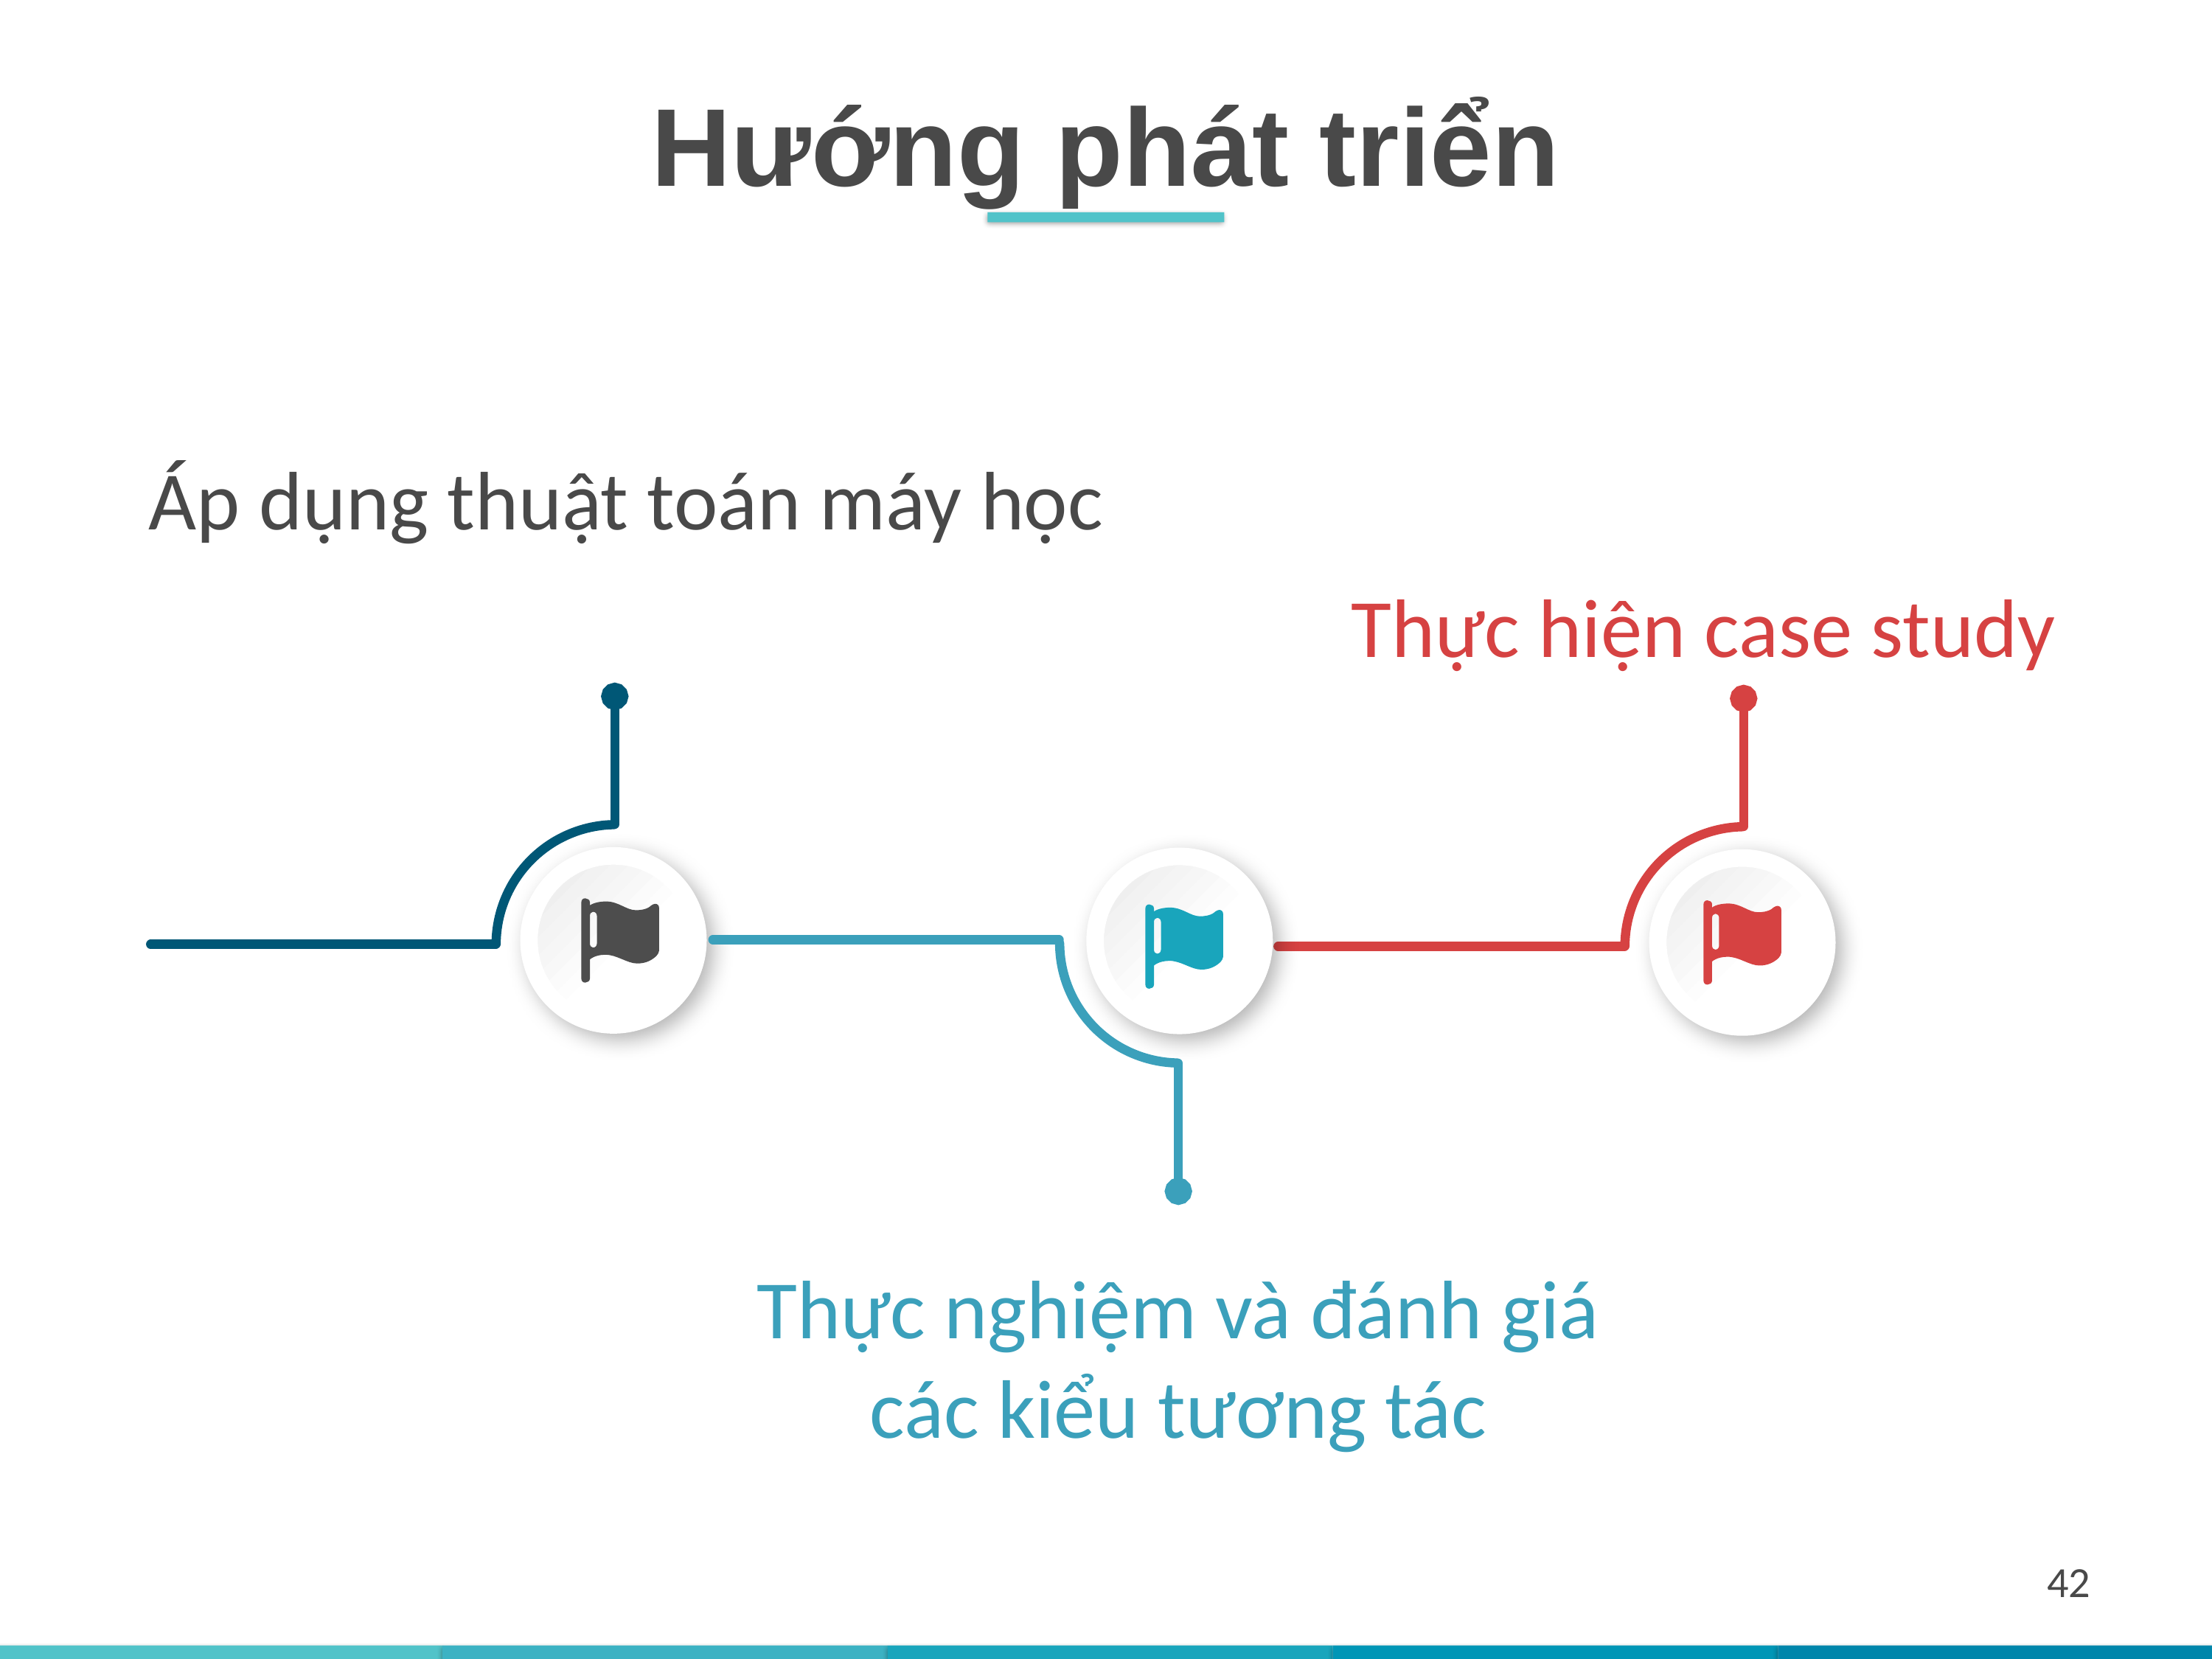

Hướng phát triển

Áp dụng thuật toán máy học

Thực hiện case study

Thực nghiệm và đánh giá các kiểu tương tác

42